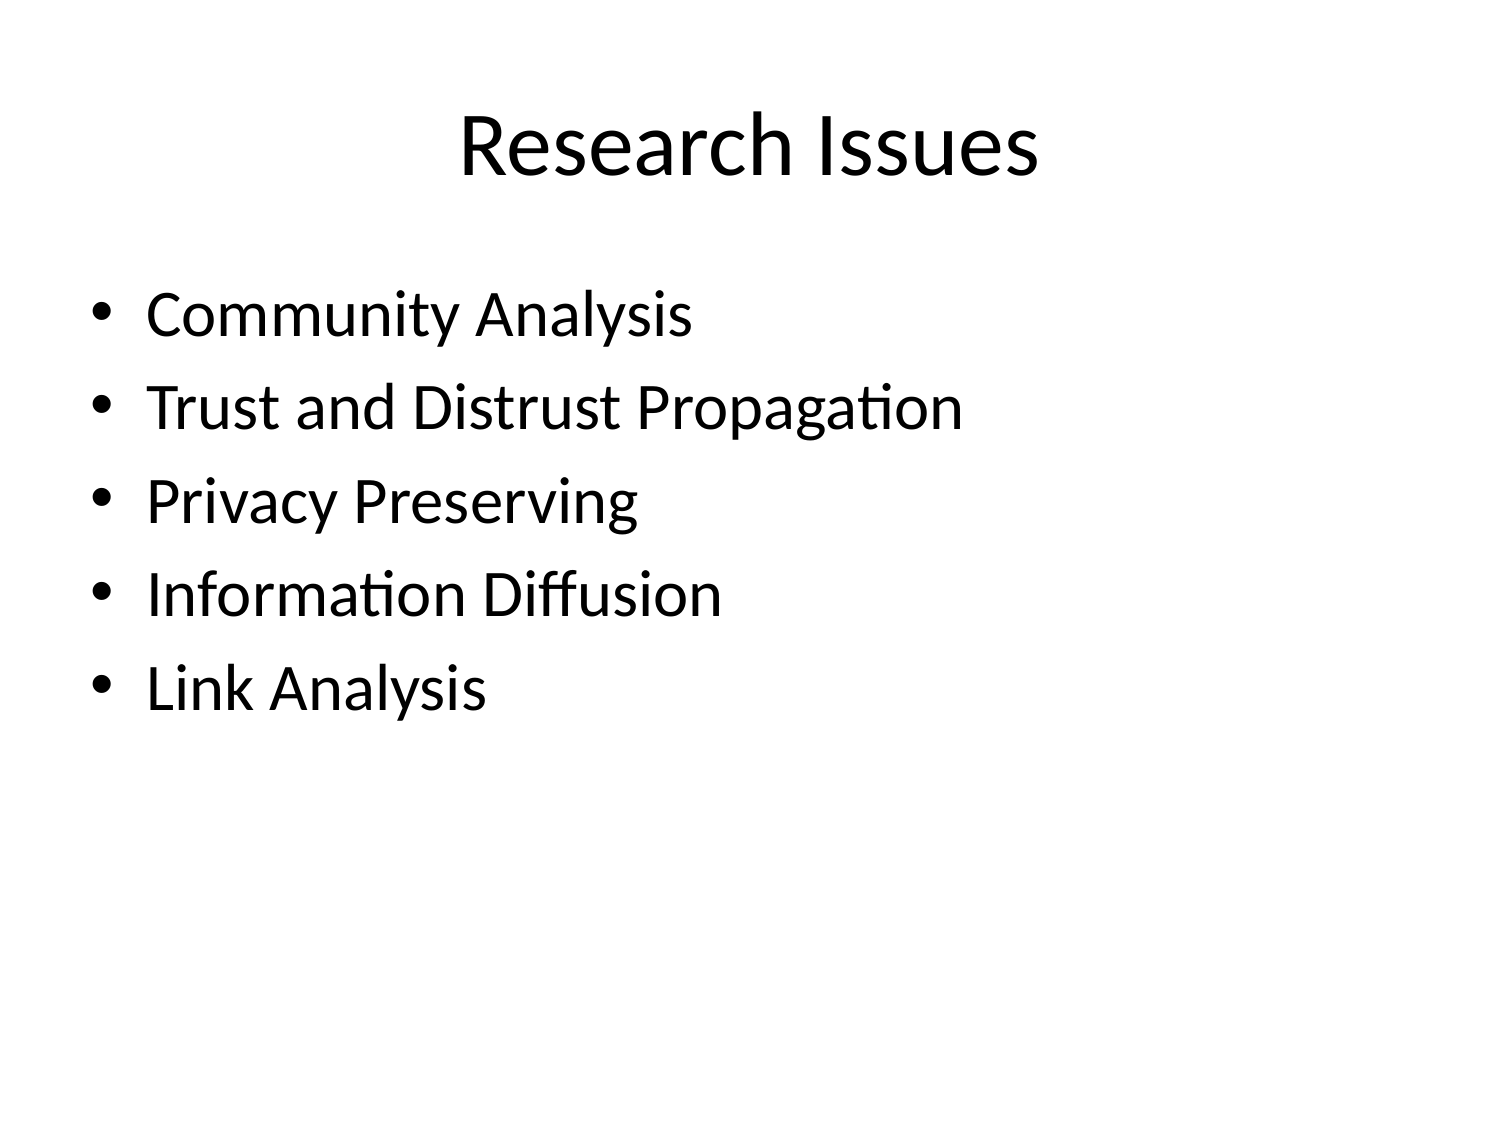

# Research Issues
Community Analysis
Trust and Distrust Propagation
Privacy Preserving
Information Diffusion
Link Analysis